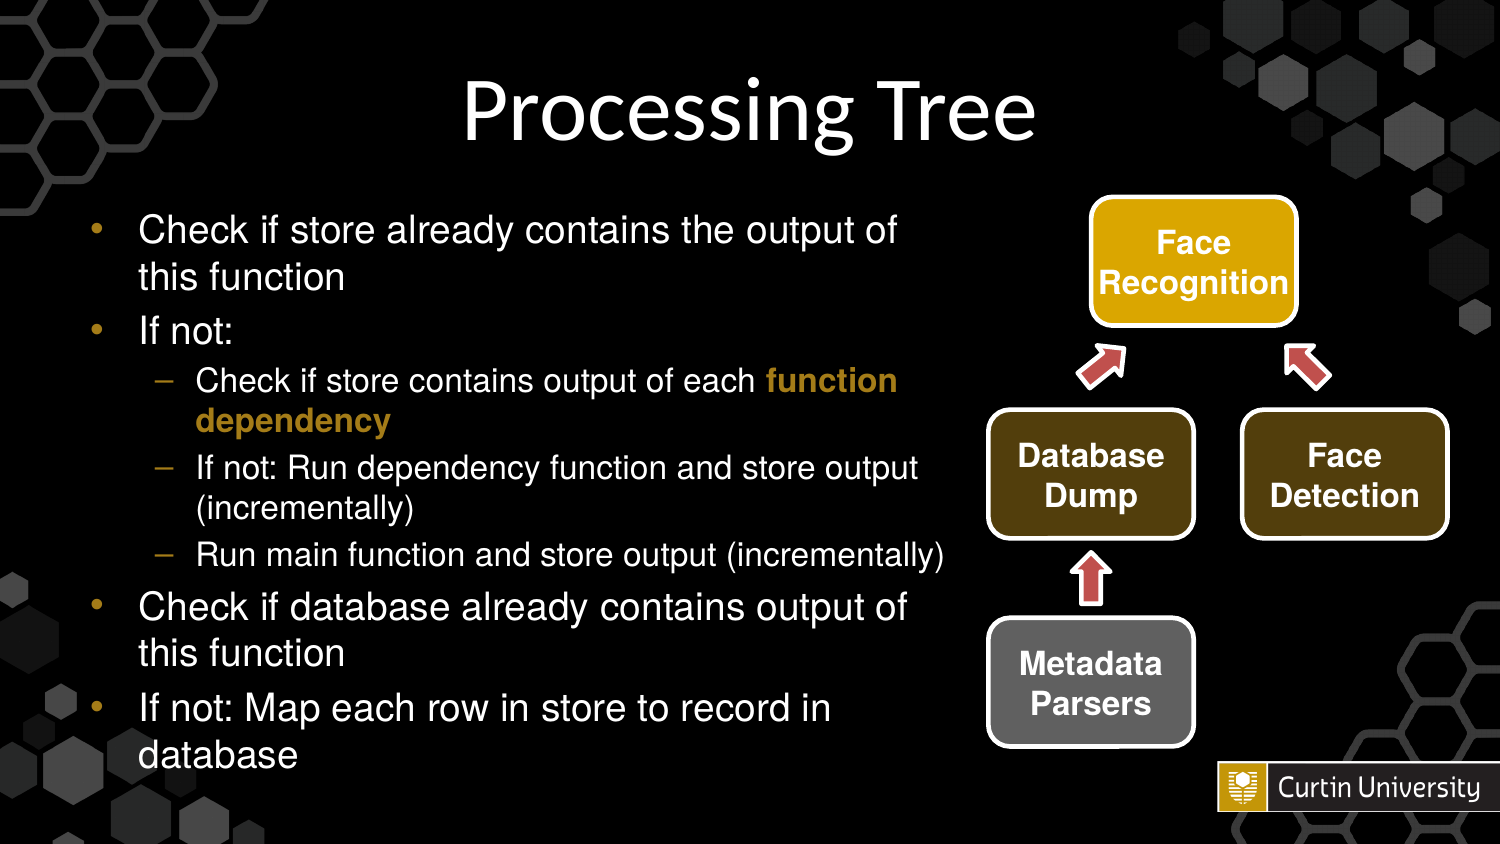

# Processing Tree
Check if store already contains the output of this function
If not:
Check if store contains output of each function dependency
If not: Run dependency function and store output (incrementally)
Run main function and store output (incrementally)
Check if database already contains output of this function
If not: Map each row in store to record in database
Face Recognition

Database Dump
Face Detection

Metadata Parsers